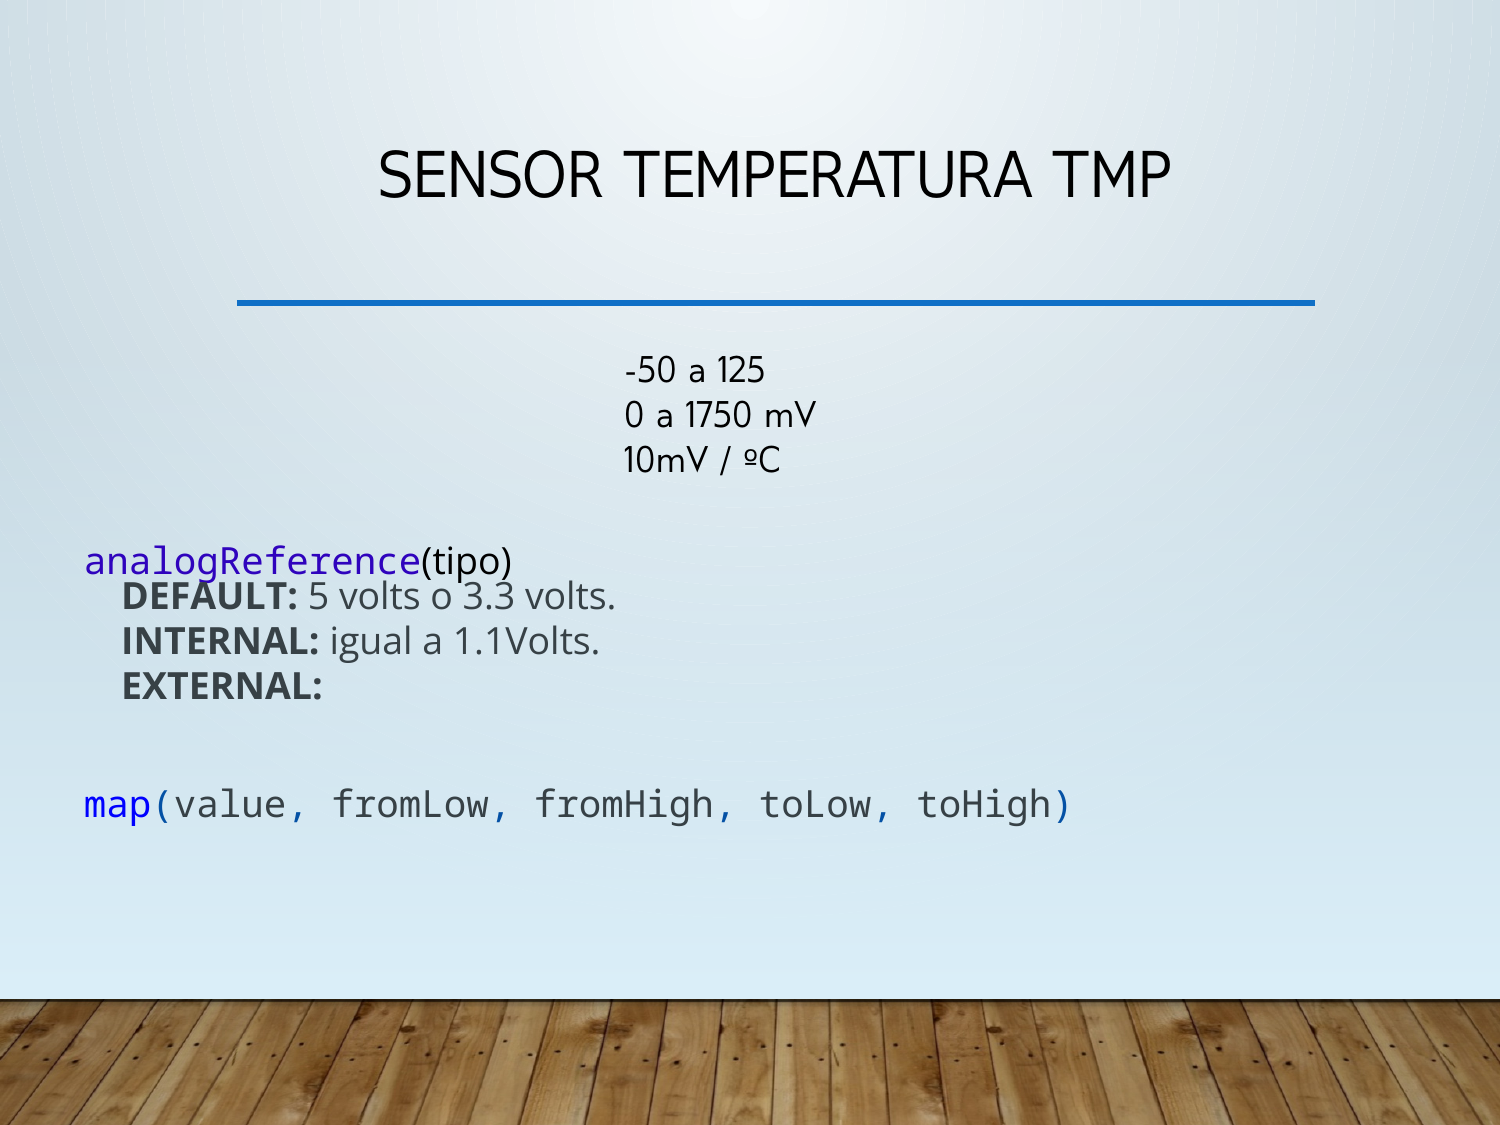

# Sensor temperatura tmp
-50 a 125
0 a 1750 mV
10mV / ºC
analogReference(tipo)
DEFAULT: 5 volts o 3.3 volts.
INTERNAL: igual a 1.1Volts.
EXTERNAL:
map(value, fromLow, fromHigh, toLow, toHigh)